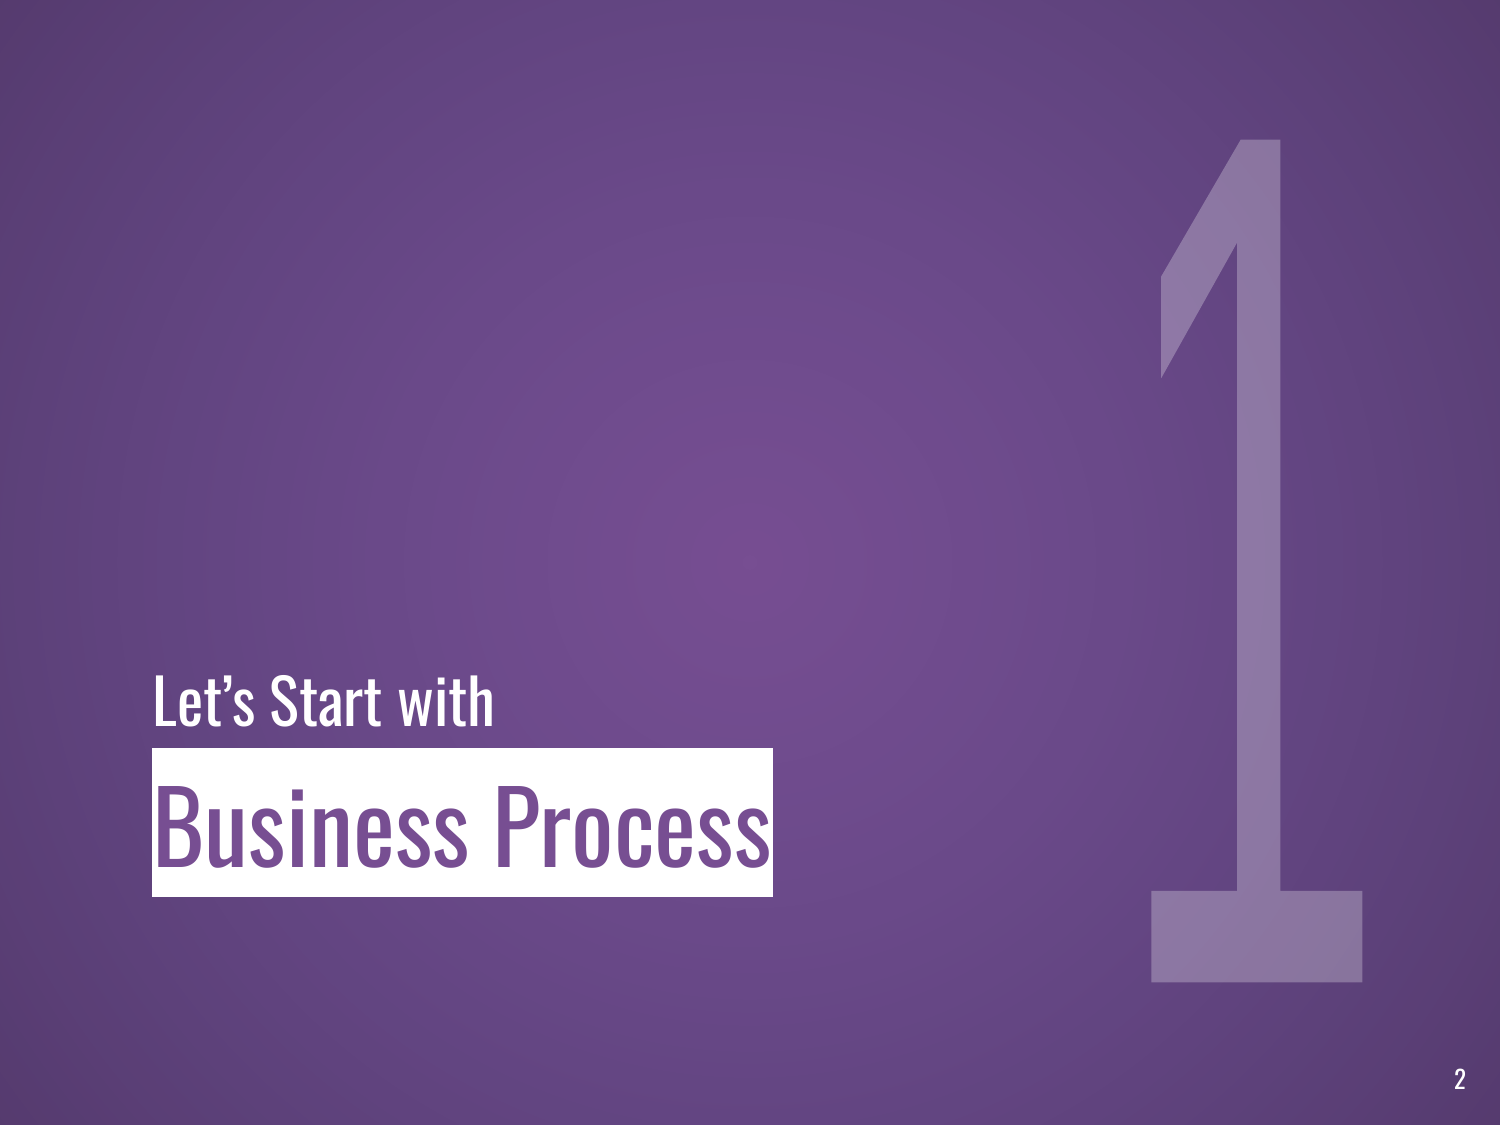

1
# Business Process
Let’s Start with
2